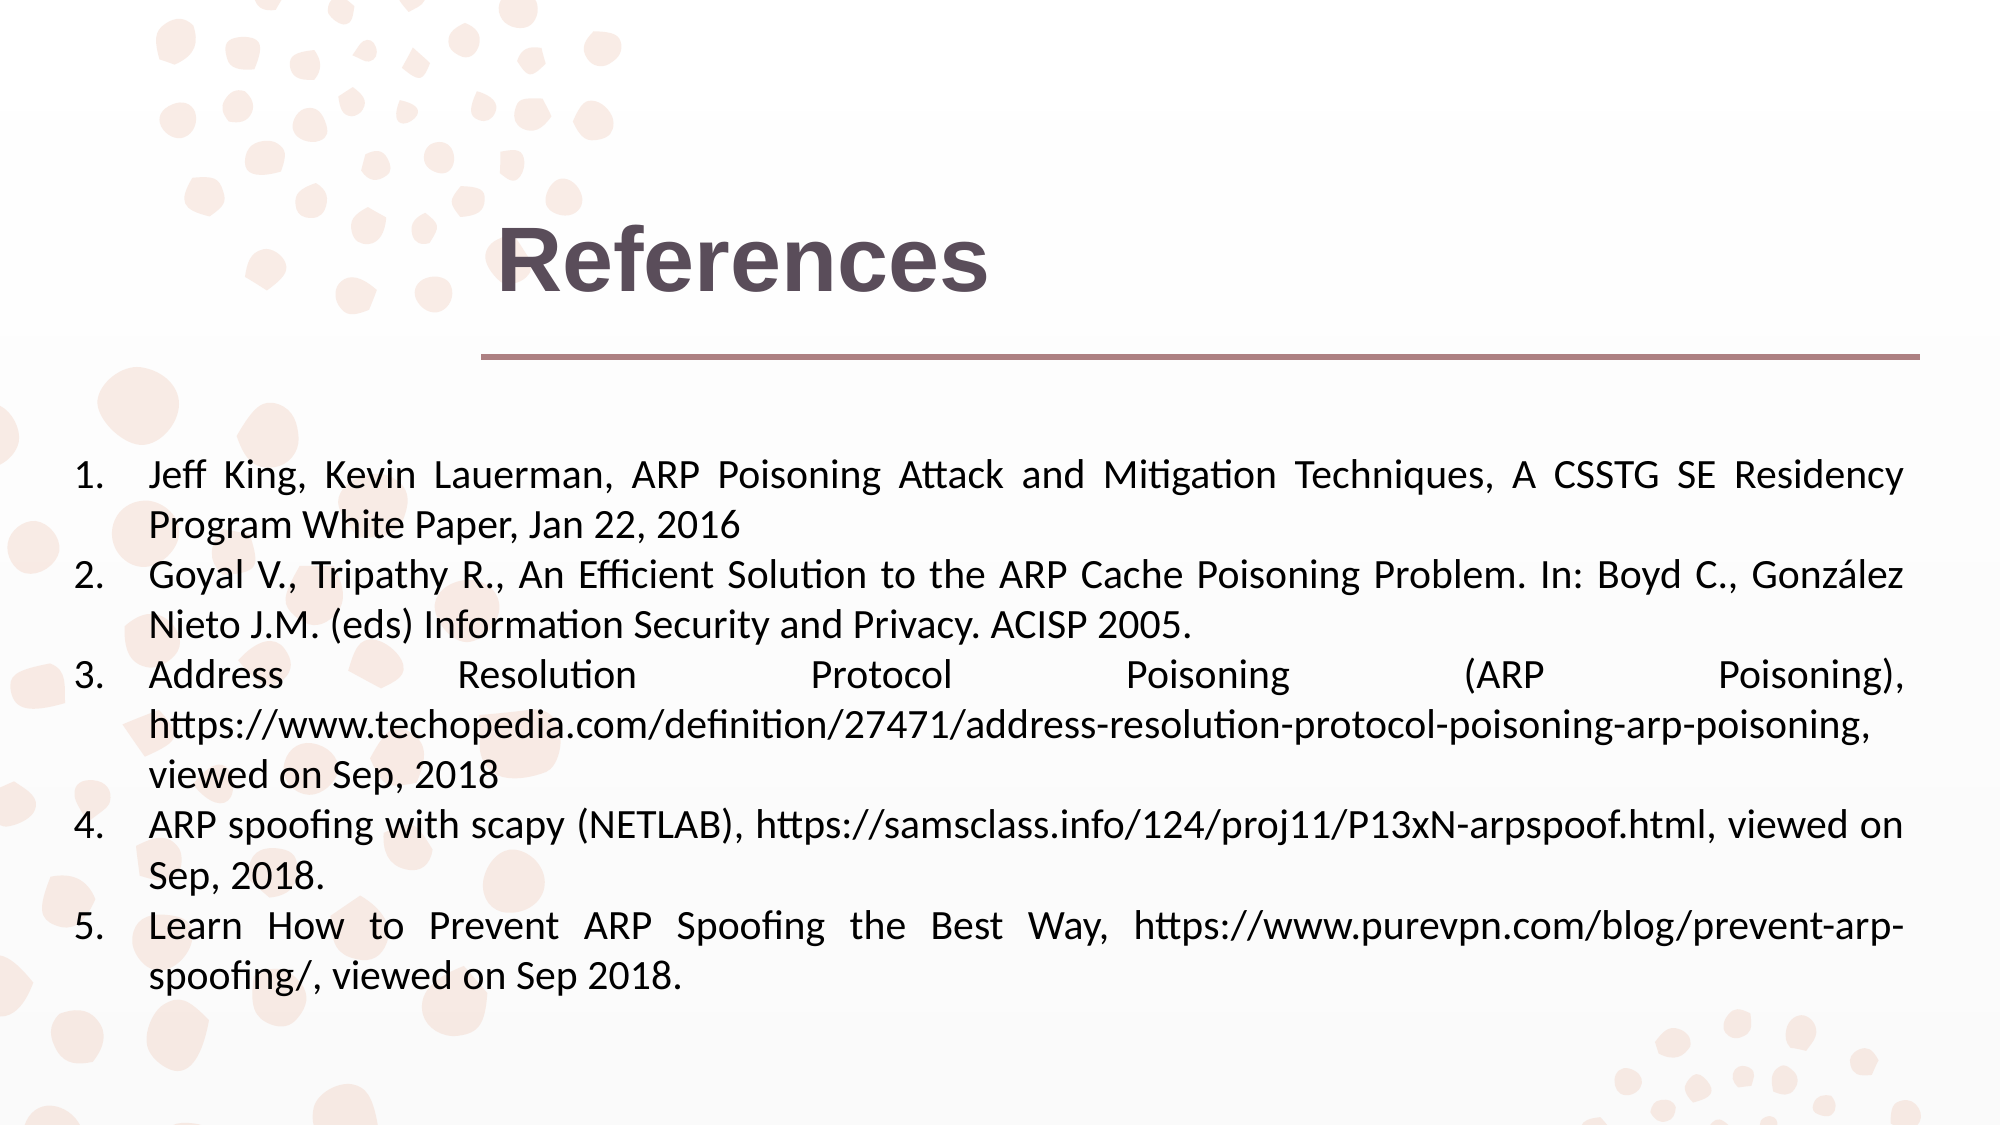

# References
Jeff King, Kevin Lauerman, ARP Poisoning Attack and Mitigation Techniques, A CSSTG SE Residency Program White Paper, Jan 22, 2016
Goyal V., Tripathy R., An Efficient Solution to the ARP Cache Poisoning Problem. In: Boyd C., González Nieto J.M. (eds) Information Security and Privacy. ACISP 2005.
Address Resolution Protocol Poisoning (ARP Poisoning), https://www.techopedia.com/definition/27471/address-resolution-protocol-poisoning-arp-poisoning, viewed on Sep, 2018
ARP spoofing with scapy (NETLAB), https://samsclass.info/124/proj11/P13xN-arpspoof.html, viewed on Sep, 2018.
Learn How to Prevent ARP Spoofing the Best Way, https://www.purevpn.com/blog/prevent-arp-spoofing/, viewed on Sep 2018.